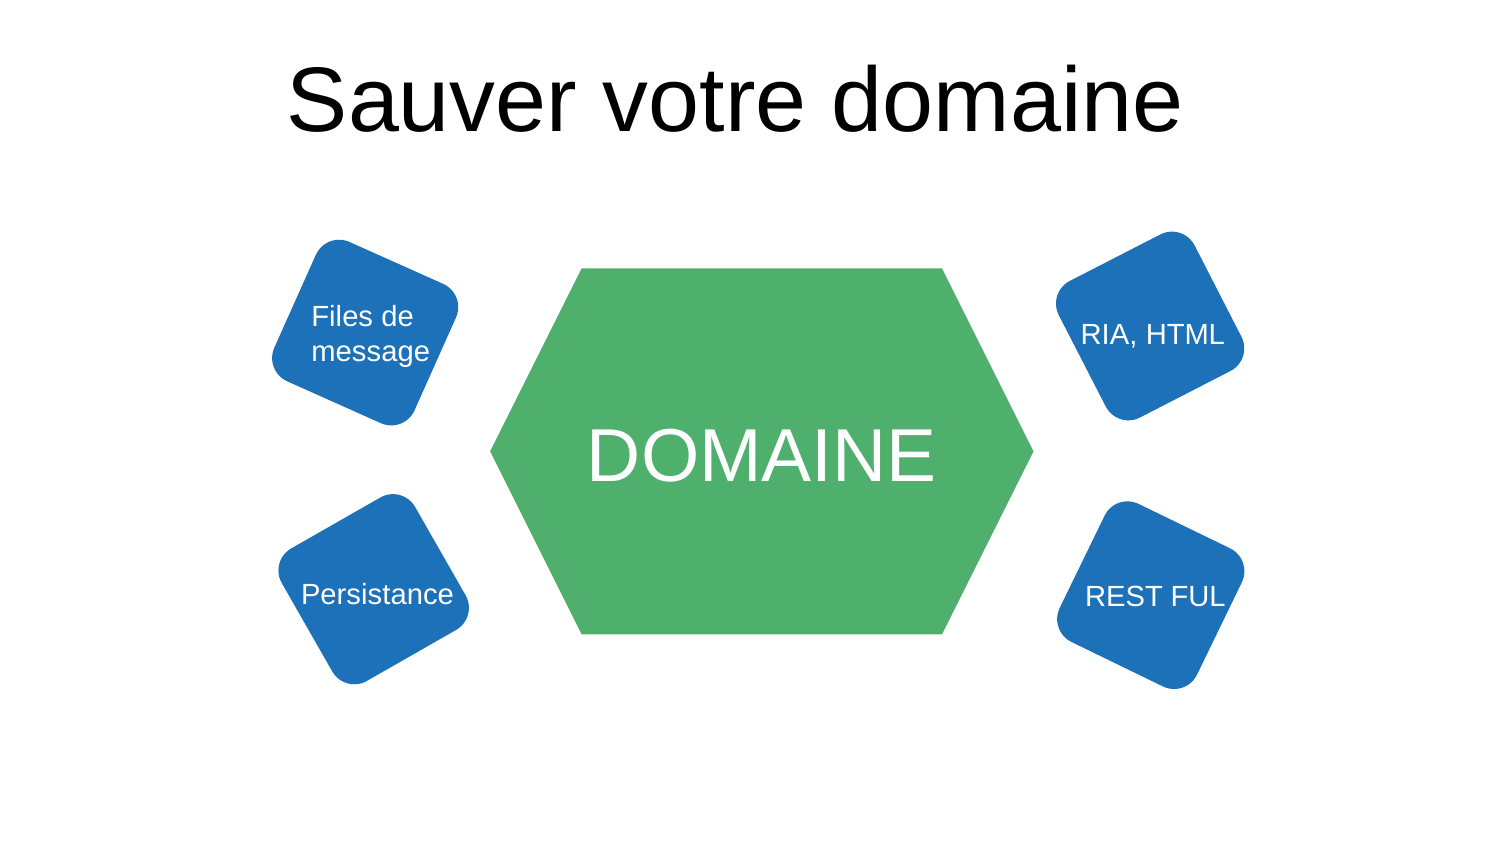

Sauver votre domaine

RIA, HTML

Files de
message
DOMAINE

Persistance

REST FUL